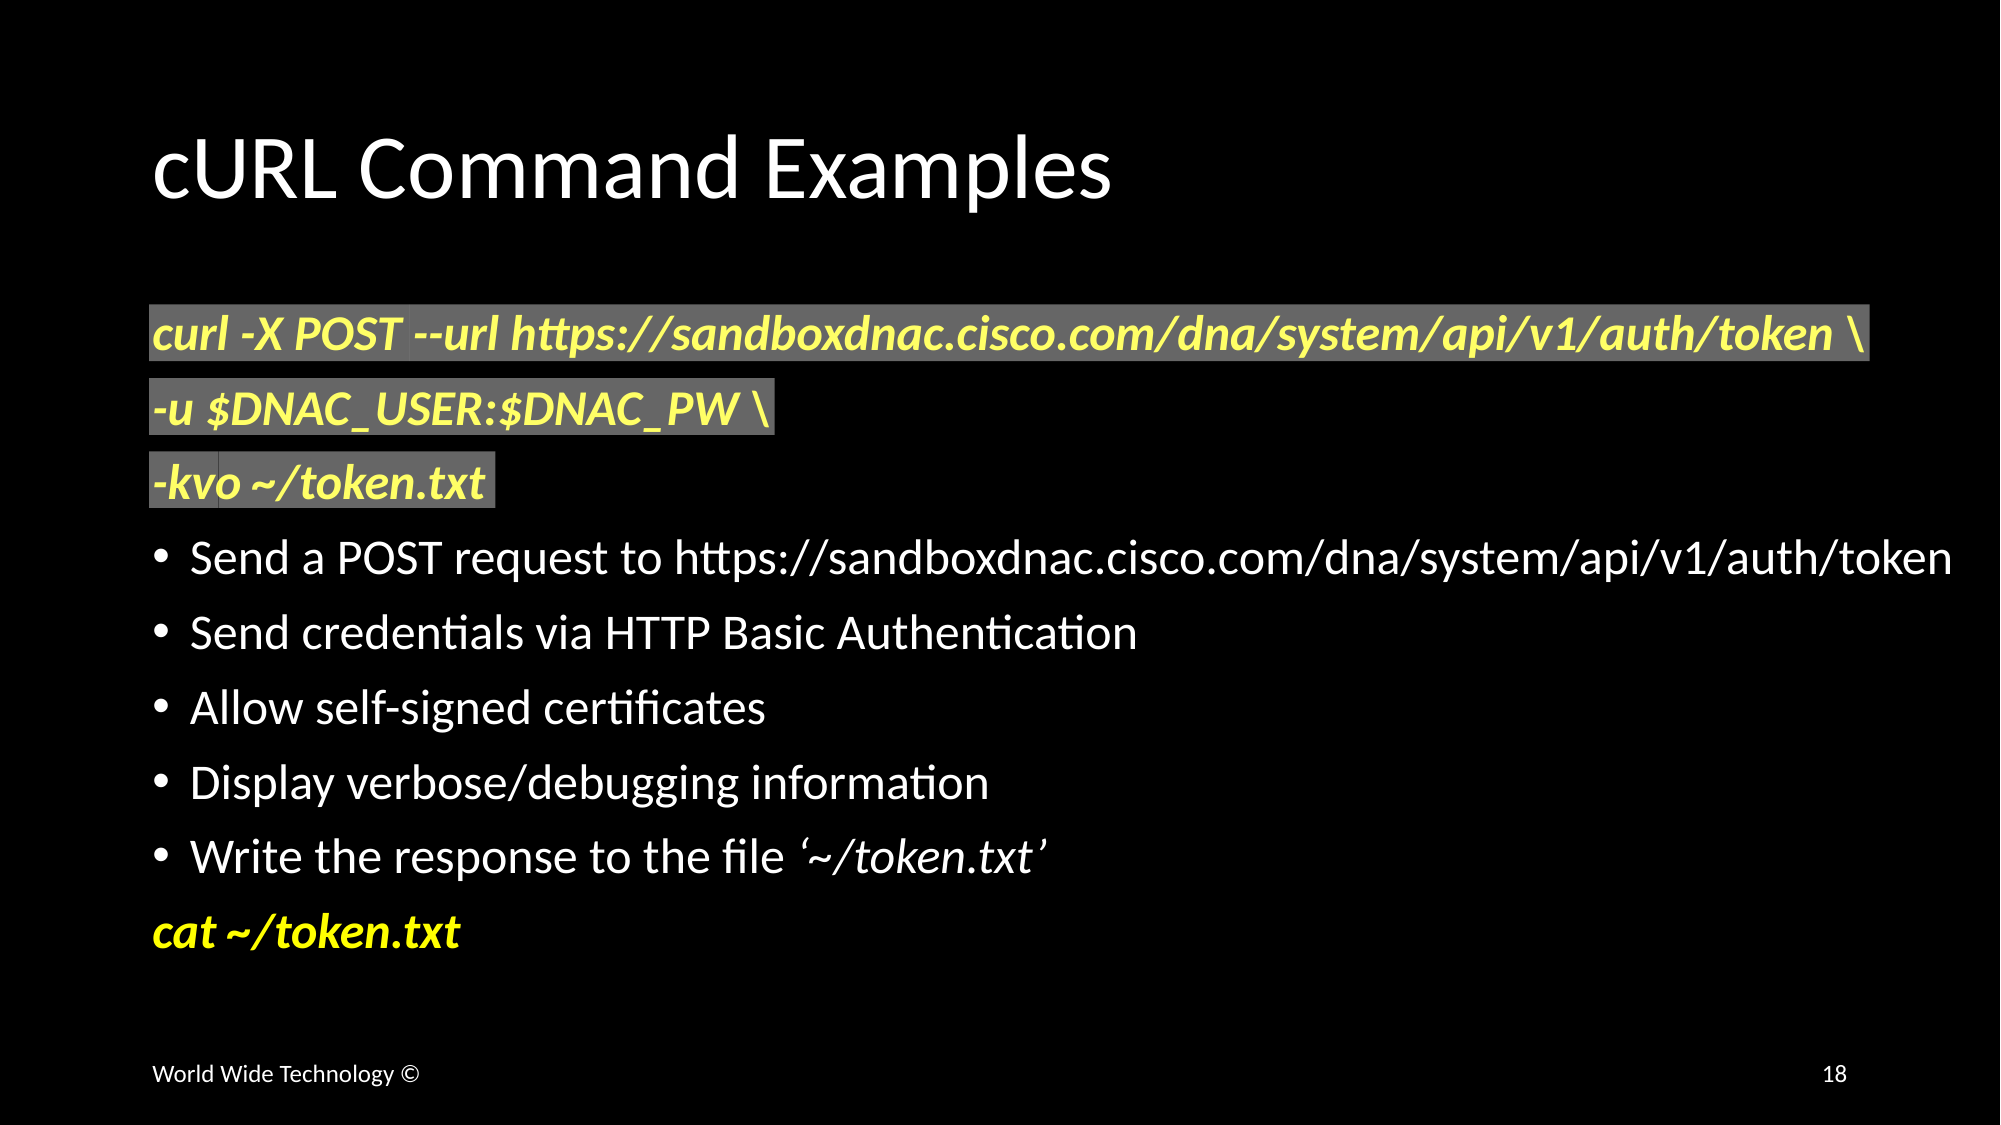

# cURL Command Examples
curl -X POST --url https://sandboxdnac.cisco.com/dna/system/api/v1/auth/token \
-u $DNAC_USER:$DNAC_PW \
-kvo ~/token.txt
Send a POST request to https://sandboxdnac.cisco.com/dna/system/api/v1/auth/token
Send credentials via HTTP Basic Authentication
Allow self-signed certificates
Display verbose/debugging information
Write the response to the file ‘~/token.txt’
cat ~/token.txt

World Wide Technology ©
18